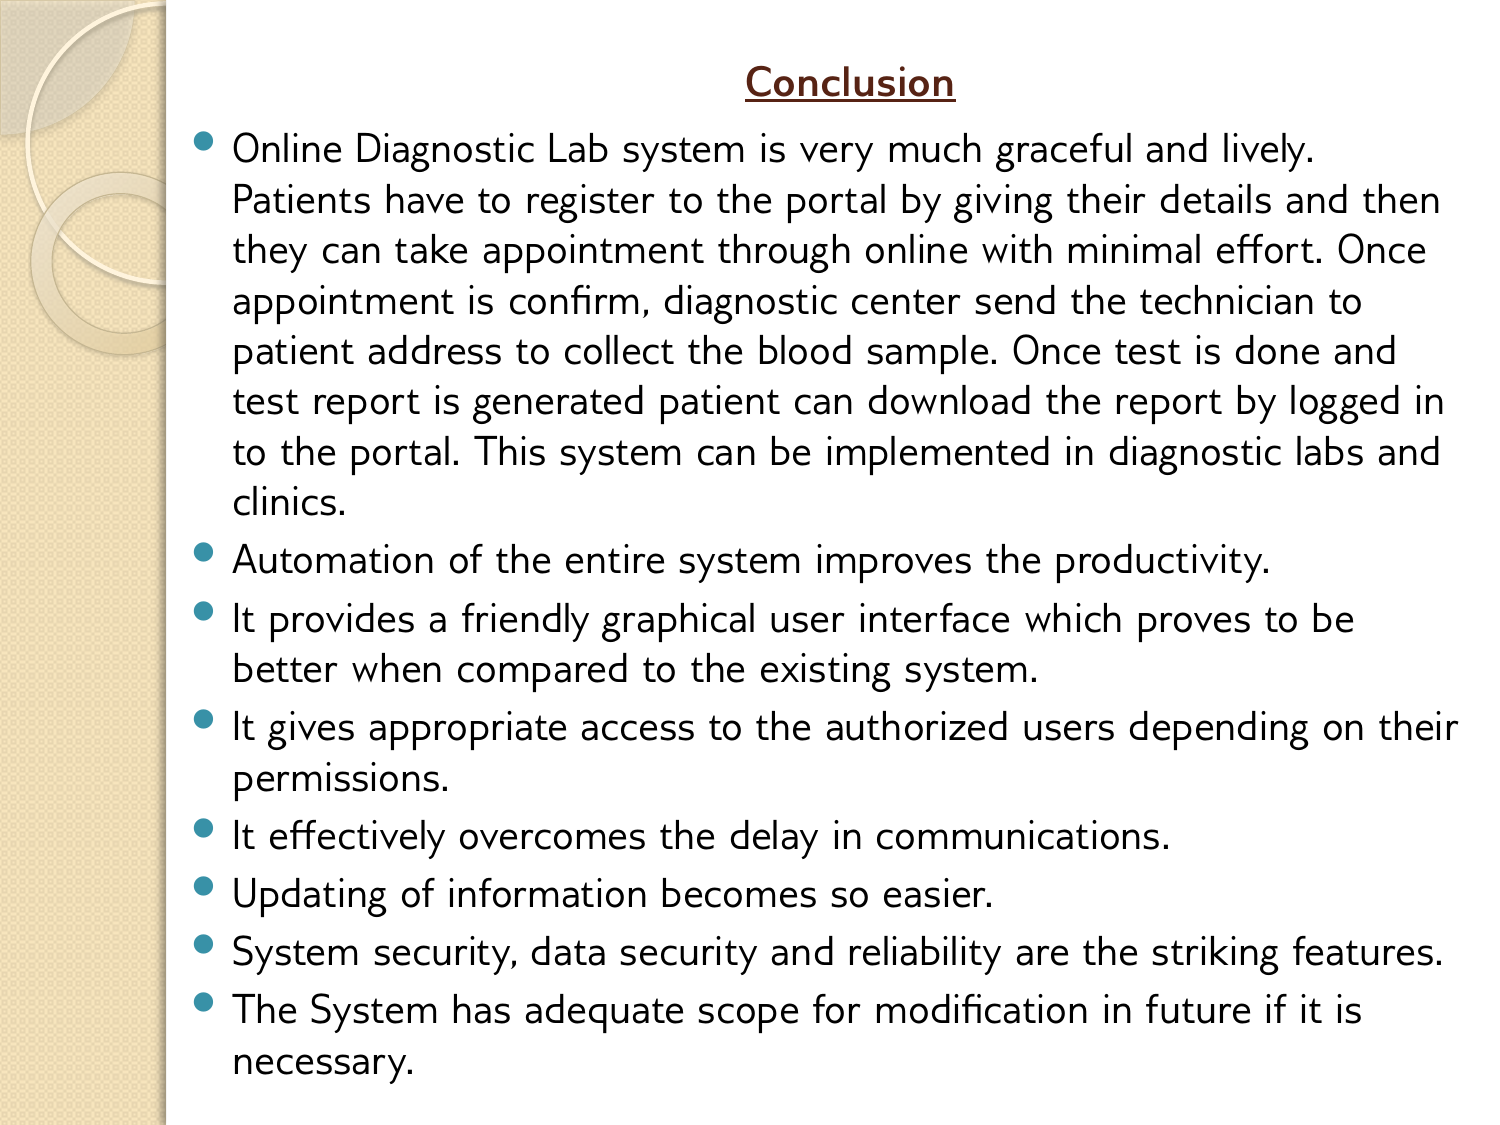

# Conclusion
Online Diagnostic Lab system is very much graceful and lively. Patients have to register to the portal by giving their details and then they can take appointment through online with minimal effort. Once appointment is confirm, diagnostic center send the technician to patient address to collect the blood sample. Once test is done and test report is generated patient can download the report by logged in to the portal. This system can be implemented in diagnostic labs and clinics.
Automation of the entire system improves the productivity.
It provides a friendly graphical user interface which proves to be better when compared to the existing system.
It gives appropriate access to the authorized users depending on their permissions.
It effectively overcomes the delay in communications.
Updating of information becomes so easier.
System security, data security and reliability are the striking features.
The System has adequate scope for modification in future if it is necessary.